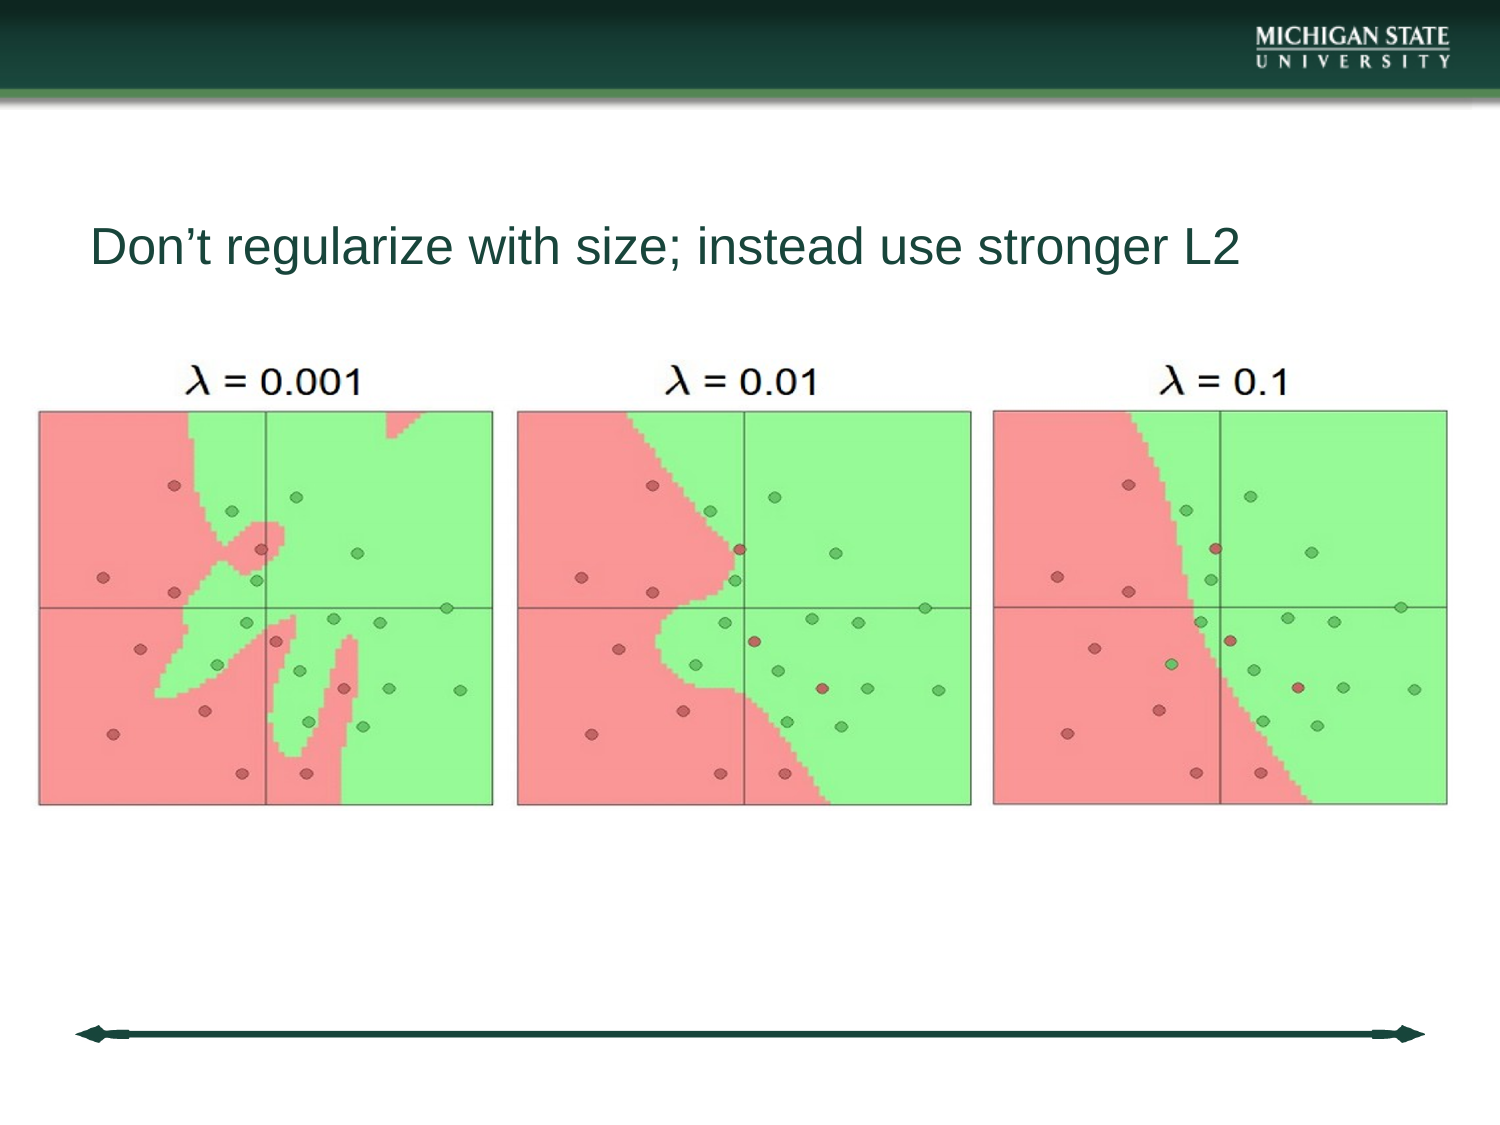

# Don’t regularize with size; instead use stronger L2